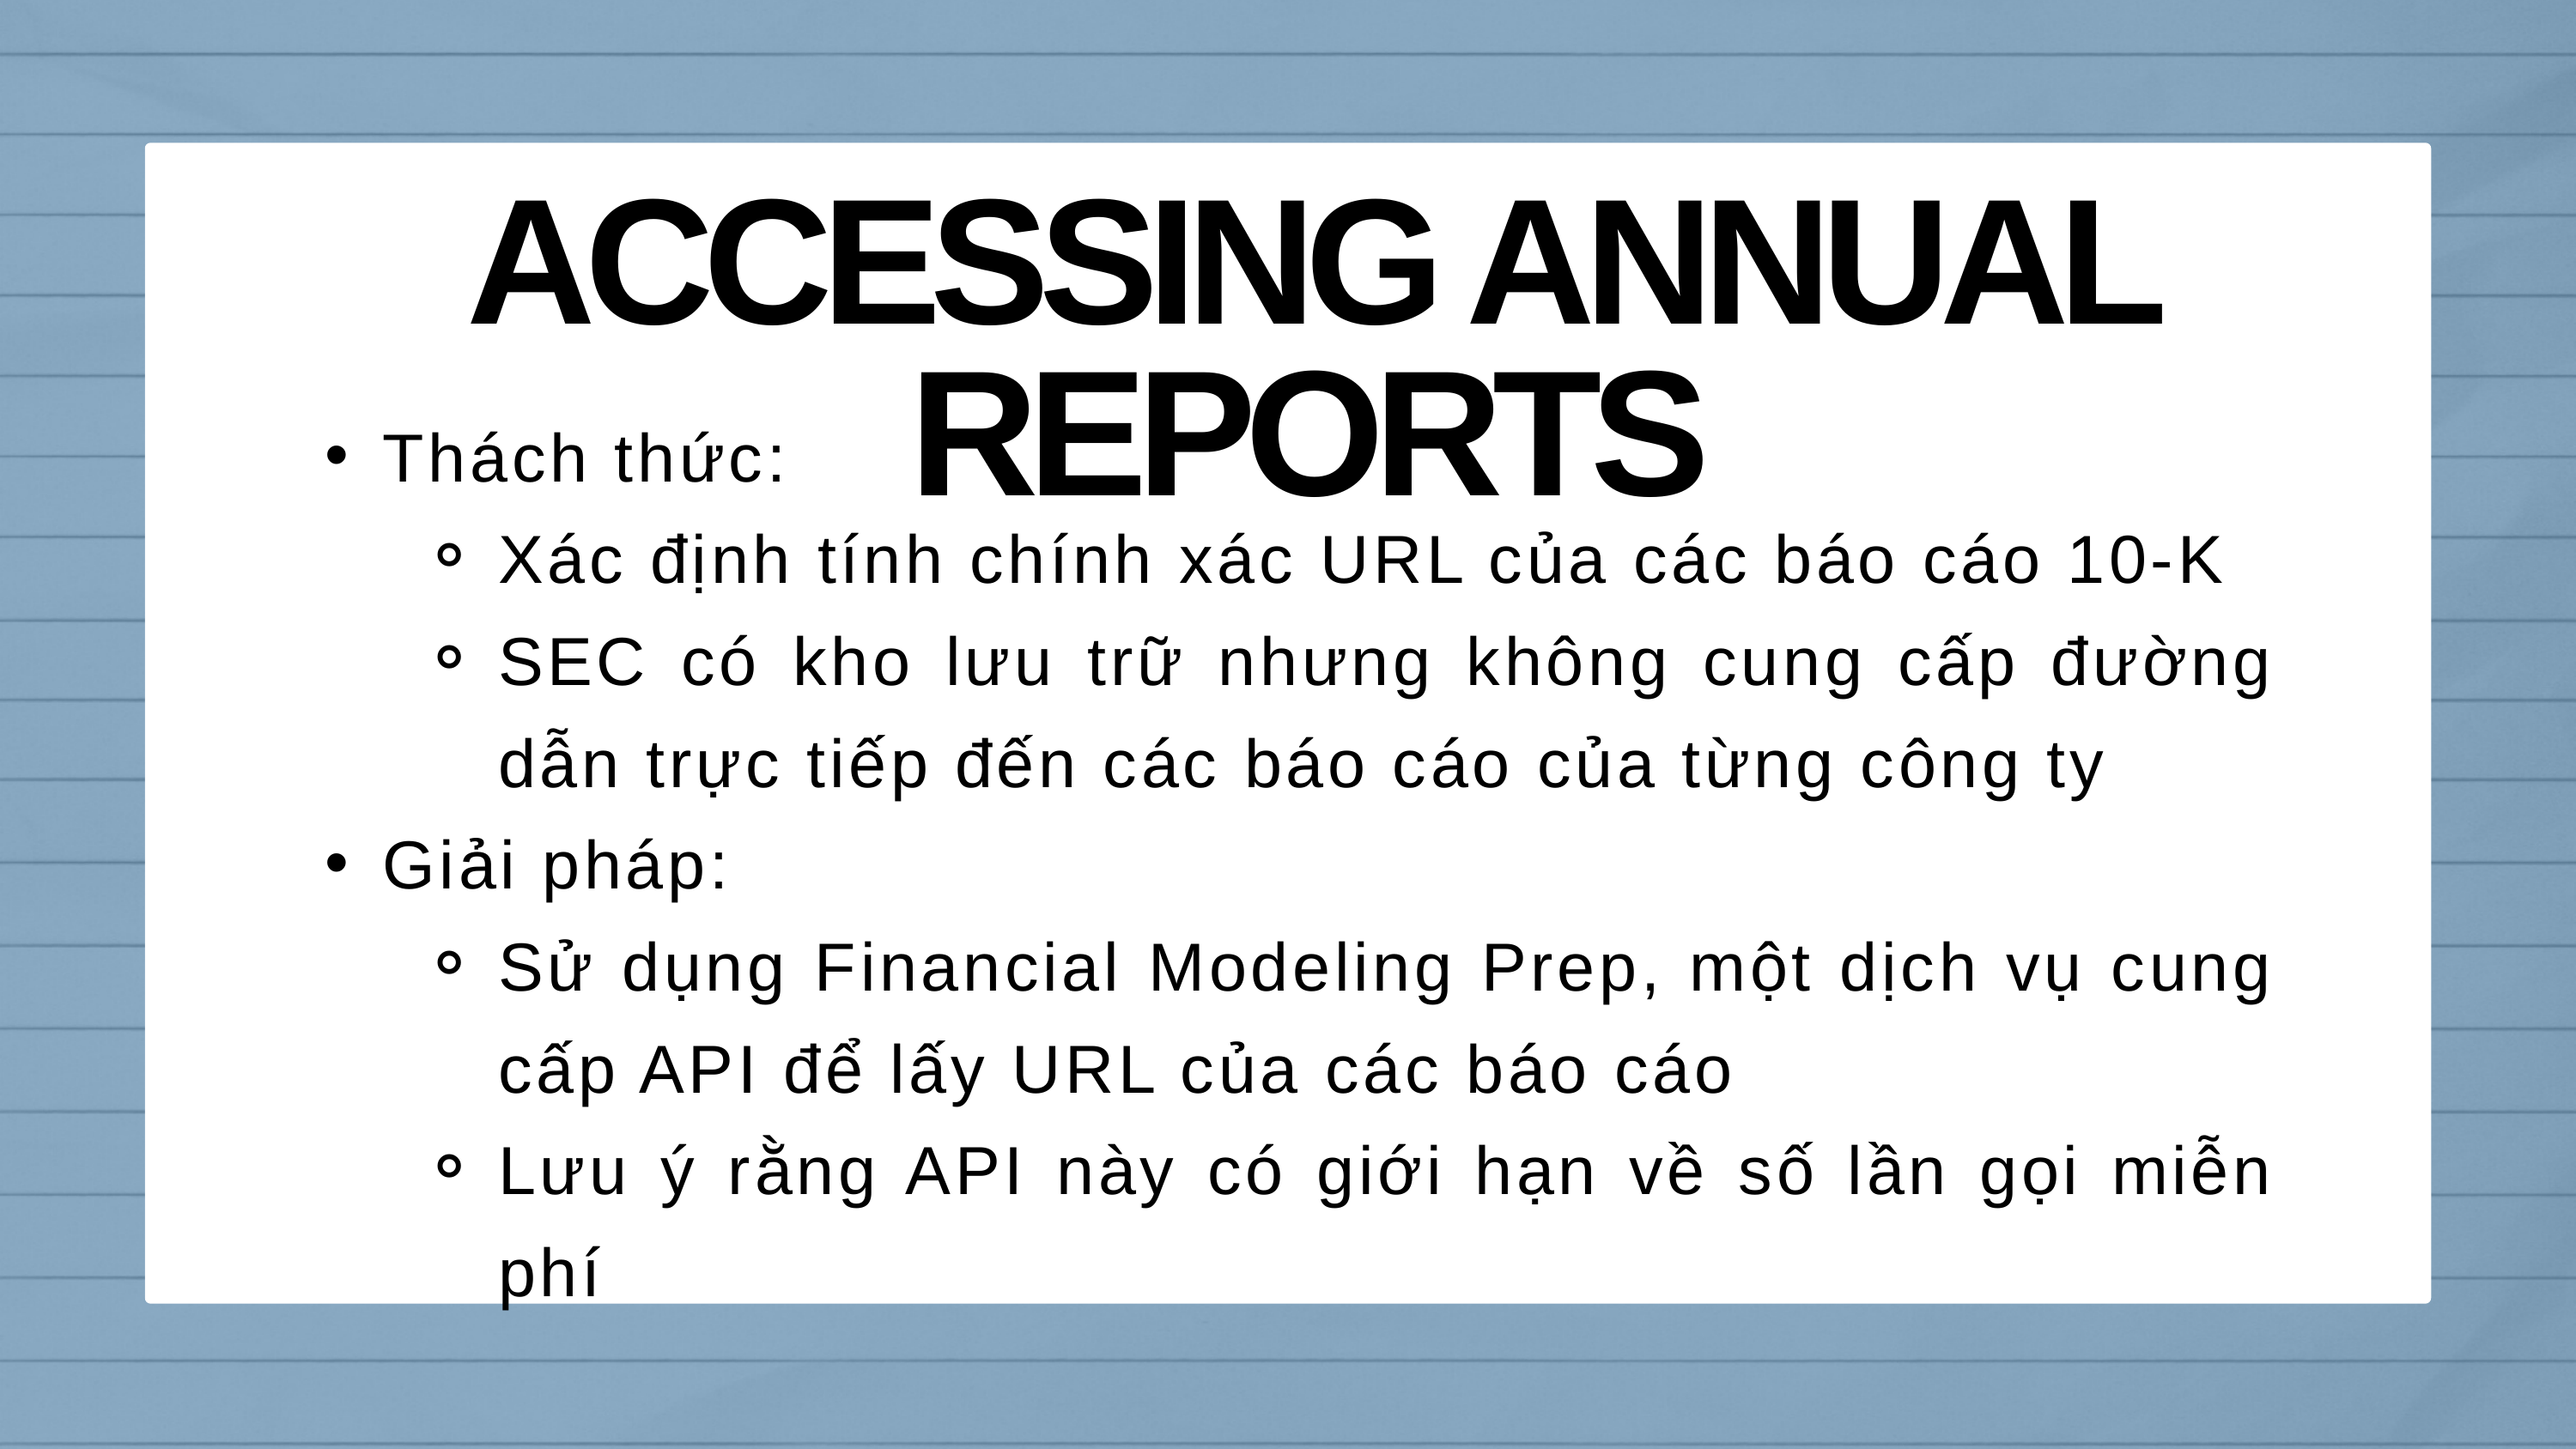

ACCESSING ANNUAL REPORTS
Thách thức:
Xác định tính chính xác URL của các báo cáo 10-K
SEC có kho lưu trữ nhưng không cung cấp đường dẫn trực tiếp đến các báo cáo của từng công ty
Giải pháp:
Sử dụng Financial Modeling Prep, một dịch vụ cung cấp API để lấy URL của các báo cáo
Lưu ý rằng API này có giới hạn về số lần gọi miễn phí